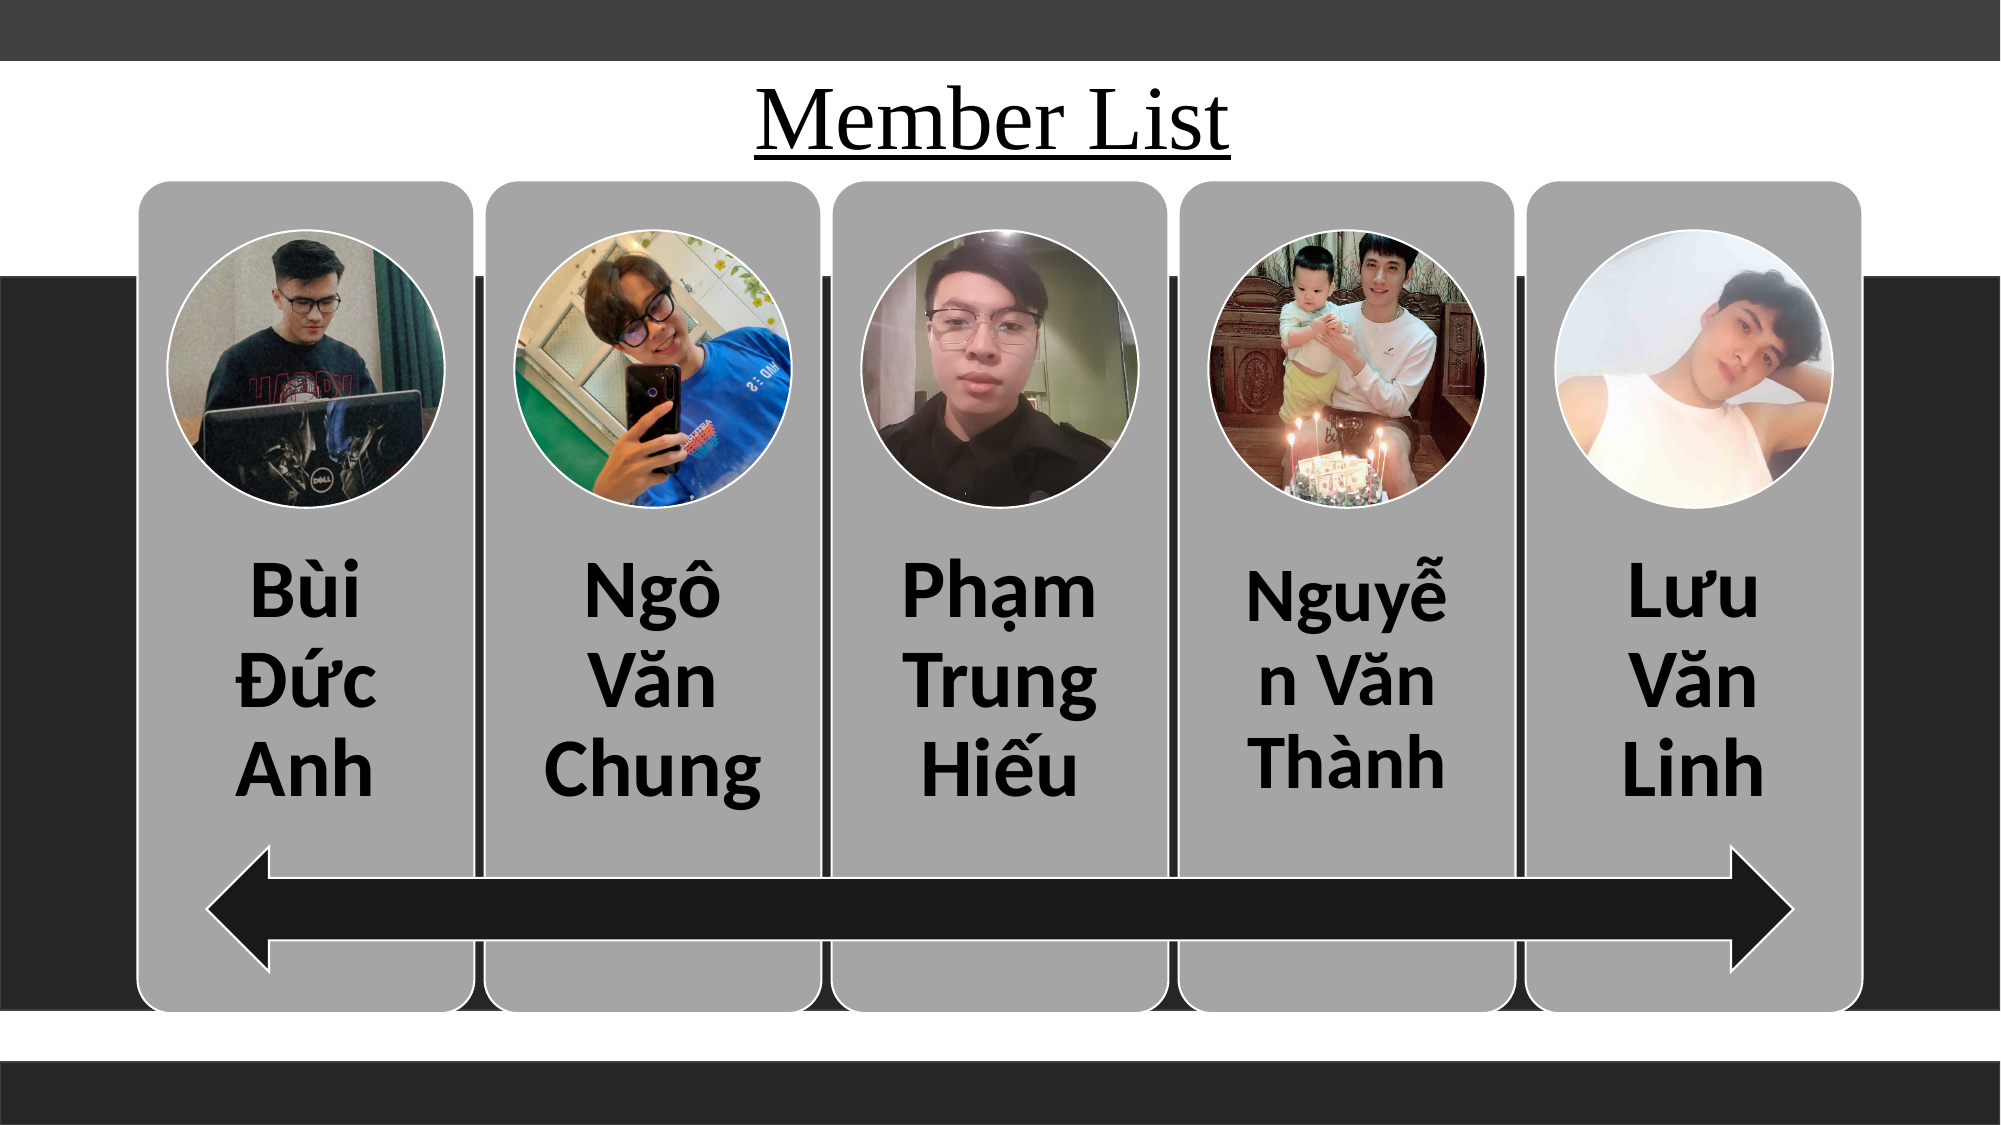

# Member List
Bùi Đức Anh
Ngô Văn Chung
Phạm Trung Hiếu
Nguyễn Văn Thành
Lưu Văn Linh